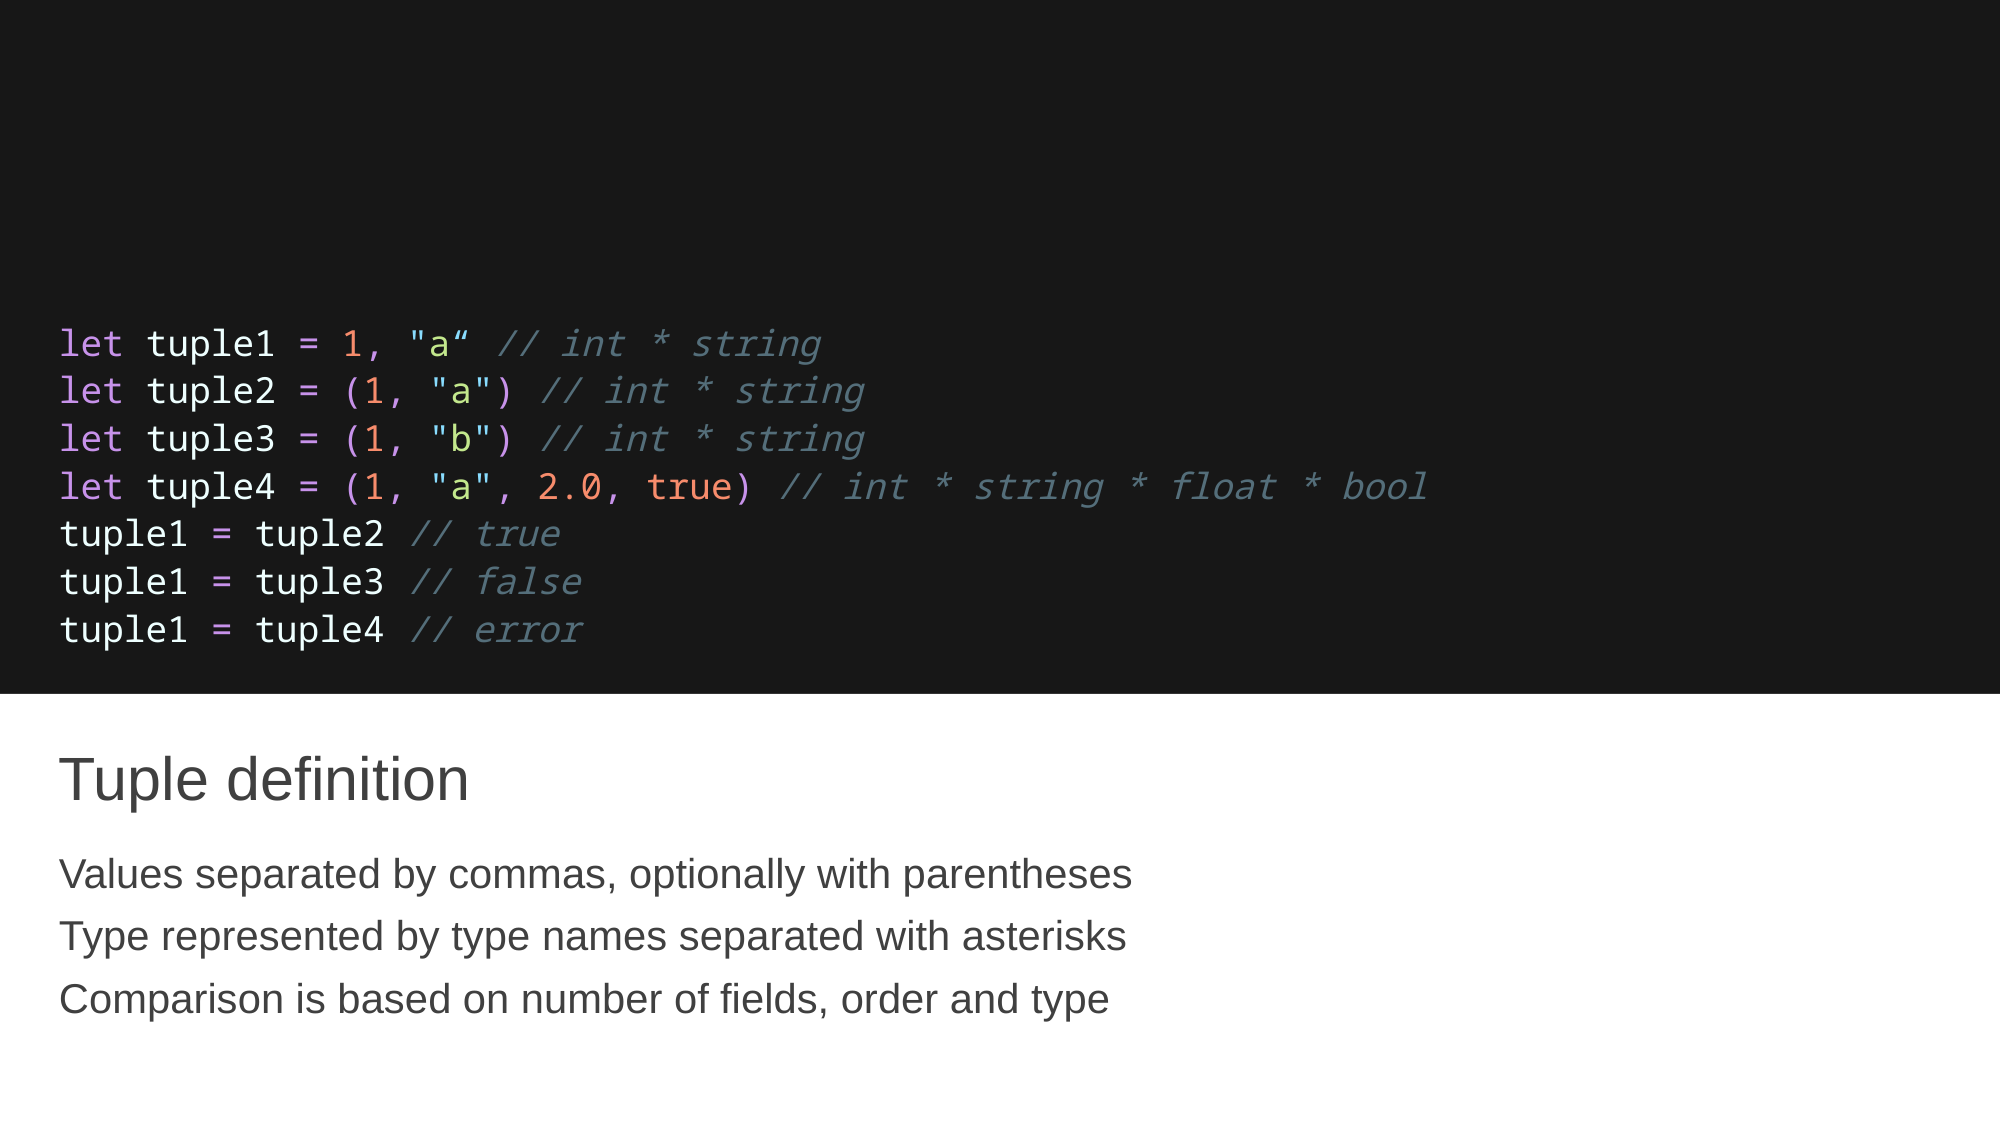

let tuple1 = 1, "a“ // int * string
let tuple2 = (1, "a") // int * string
let tuple3 = (1, "b") // int * string
let tuple4 = (1, "a", 2.0, true) // int * string * float * bool
tuple1 = tuple2 // true
tuple1 = tuple3 // false
tuple1 = tuple4 // error
# Tuple definition
Values separated by commas, optionally with parentheses
Type represented by type names separated with asterisks
Comparison is based on number of fields, order and type